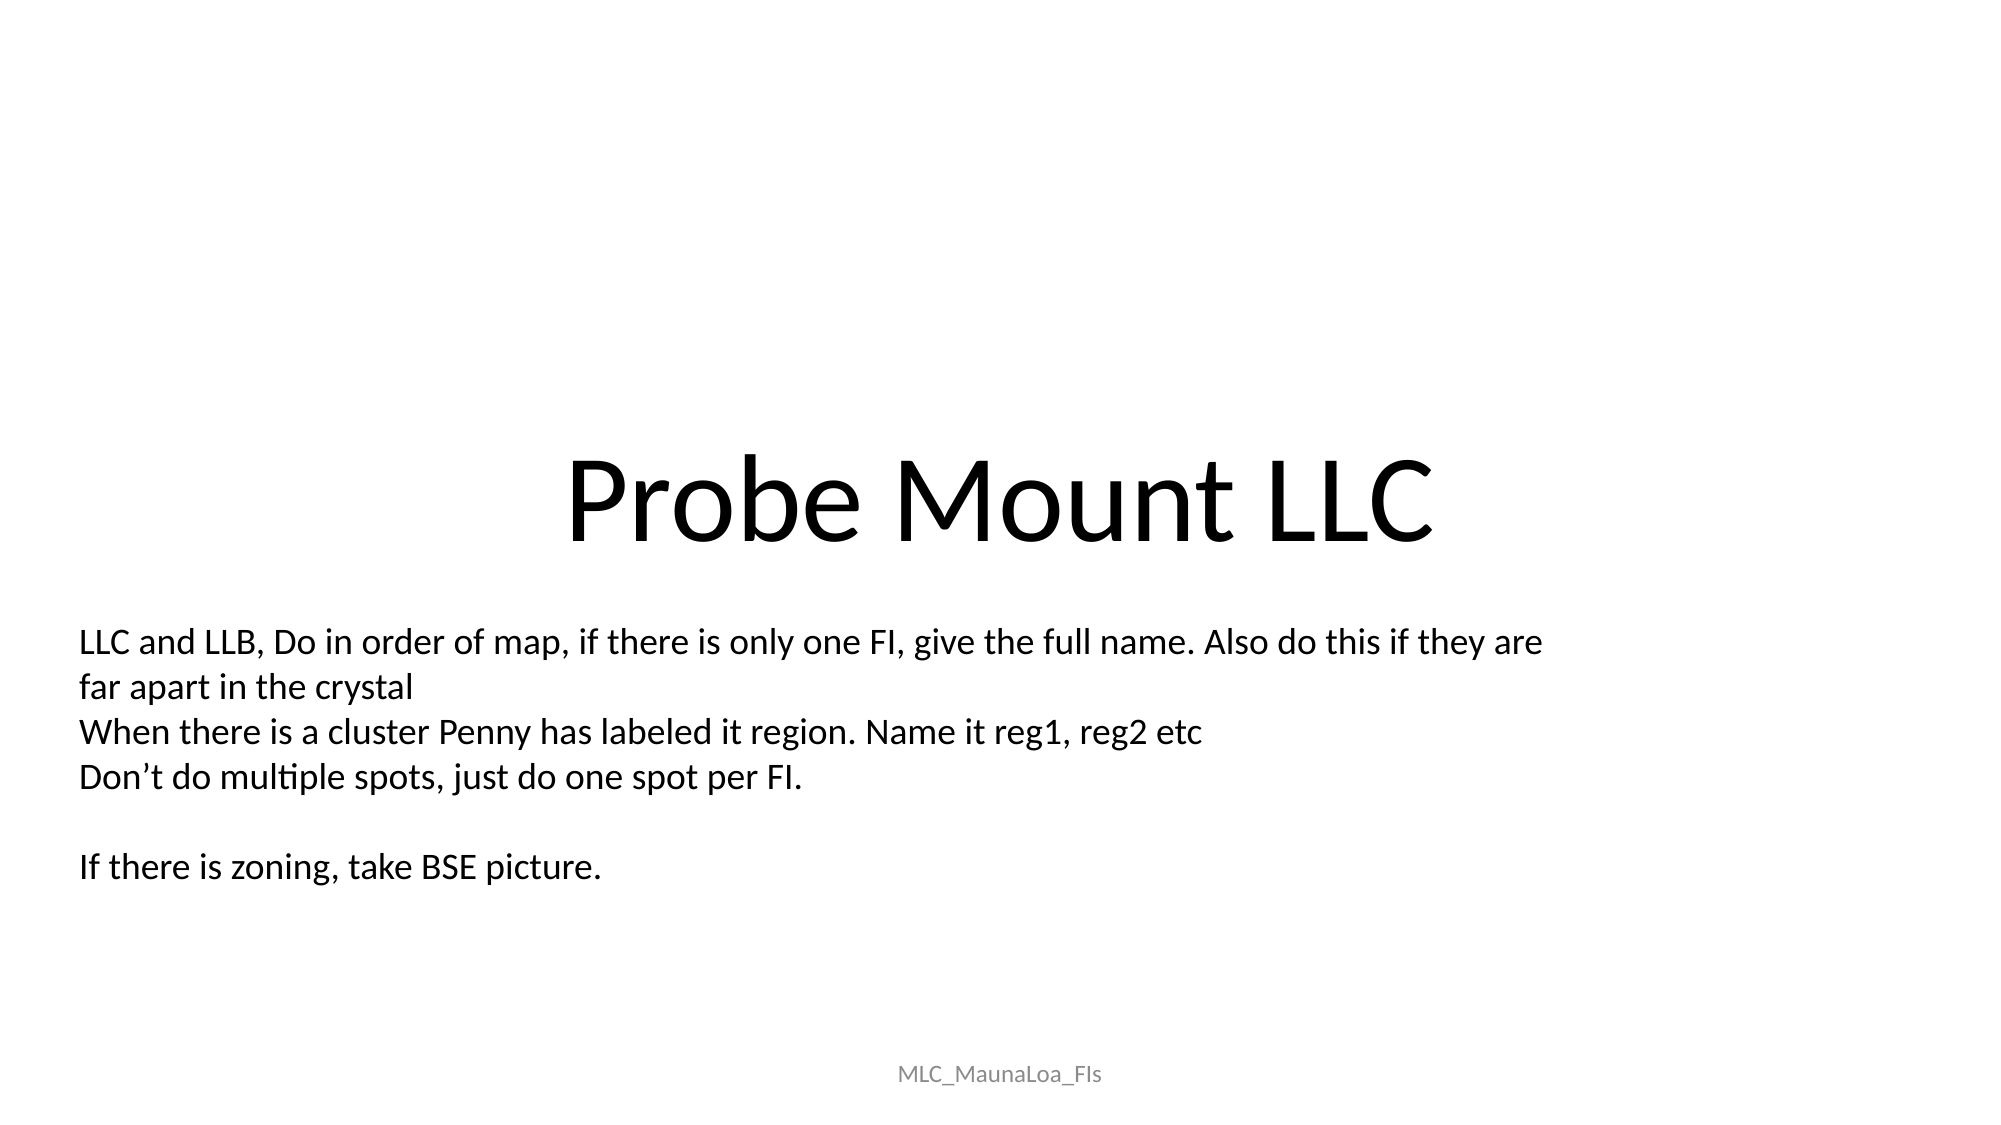

# Probe Mount LLC
LLC and LLB, Do in order of map, if there is only one FI, give the full name. Also do this if they are far apart in the crystal
When there is a cluster Penny has labeled it region. Name it reg1, reg2 etc
Don’t do multiple spots, just do one spot per FI.

If there is zoning, take BSE picture.
MLC_MaunaLoa_FIs